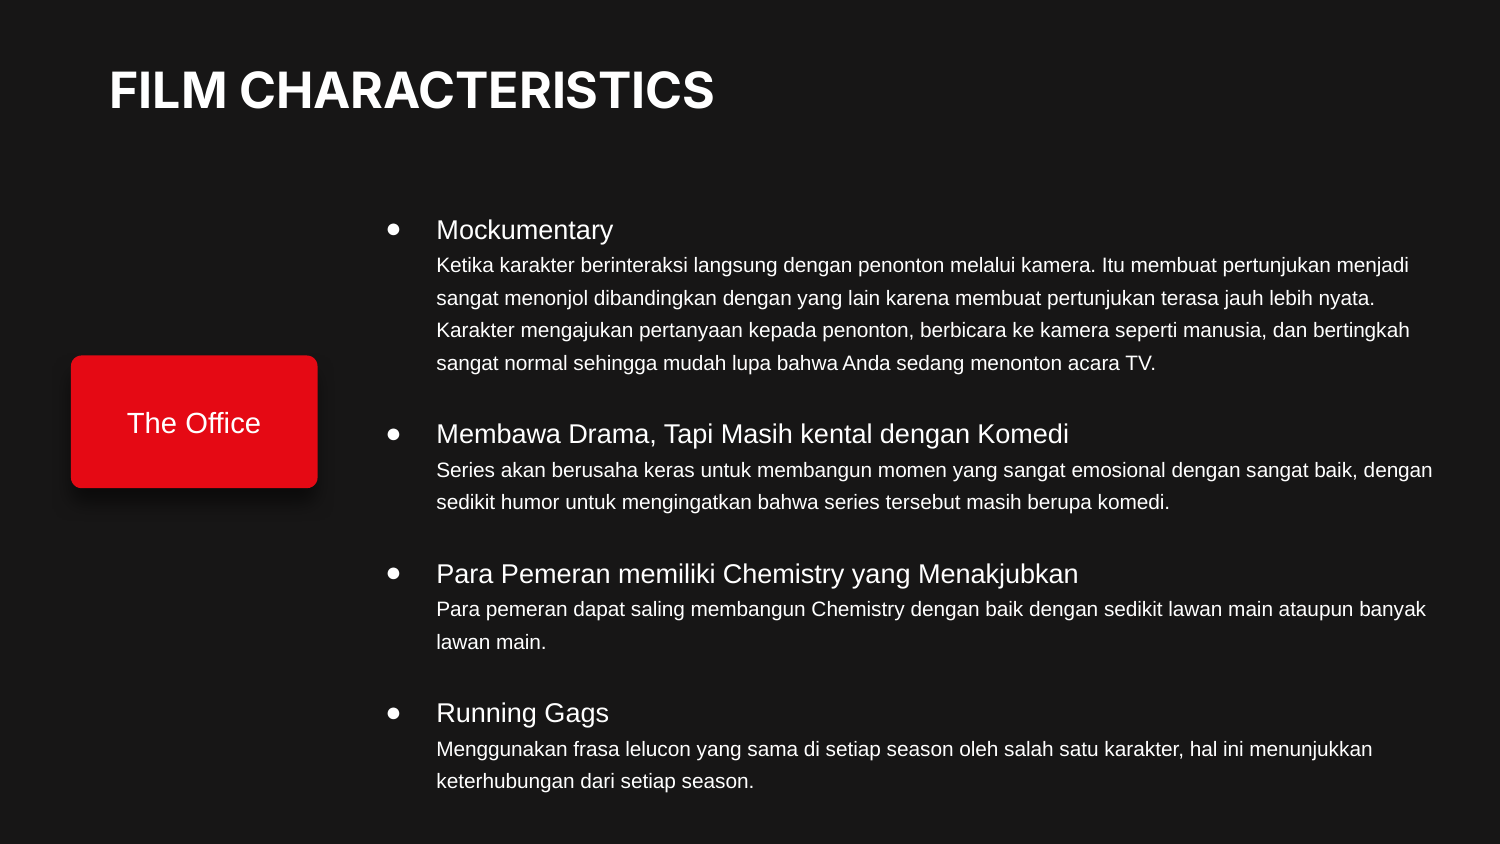

FILM CHARACTERISTICS
Mockumentary
Ketika karakter berinteraksi langsung dengan penonton melalui kamera. Itu membuat pertunjukan menjadi sangat menonjol dibandingkan dengan yang lain karena membuat pertunjukan terasa jauh lebih nyata. Karakter mengajukan pertanyaan kepada penonton, berbicara ke kamera seperti manusia, dan bertingkah sangat normal sehingga mudah lupa bahwa Anda sedang menonton acara TV.

Membawa Drama, Tapi Masih kental dengan Komedi
Series akan berusaha keras untuk membangun momen yang sangat emosional dengan sangat baik, dengan sedikit humor untuk mengingatkan bahwa series tersebut masih berupa komedi.

Para Pemeran memiliki Chemistry yang Menakjubkan
Para pemeran dapat saling membangun Chemistry dengan baik dengan sedikit lawan main ataupun banyak lawan main.

Running Gags
Menggunakan frasa lelucon yang sama di setiap season oleh salah satu karakter, hal ini menunjukkan keterhubungan dari setiap season.
The Office